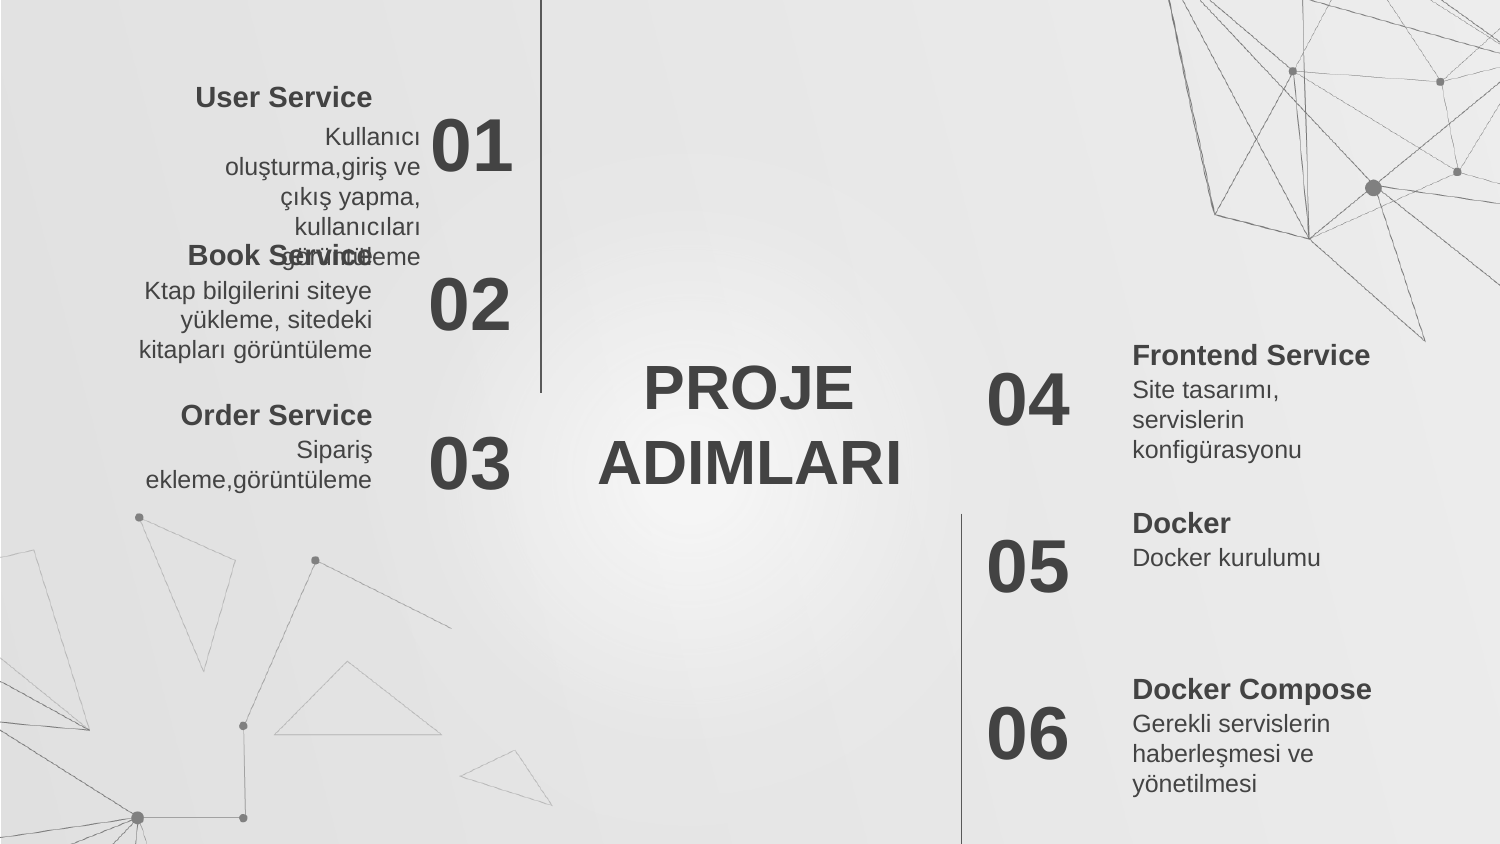

User Service
01
Kullanıcı oluşturma,giriş ve çıkış yapma, kullanıcıları görüntüleme
Book Service
02
Ktap bilgilerini siteye yükleme, sitedeki kitapları görüntüleme
Frontend Service
# PROJE ADIMLARI
04
Order Service
Site tasarımı, servislerin konfigürasyonu
03
Sipariş ekleme,görüntüleme
Docker
05
Docker kurulumu

Docker Compose
06
Gerekli servislerin haberleşmesi ve yönetilmesi